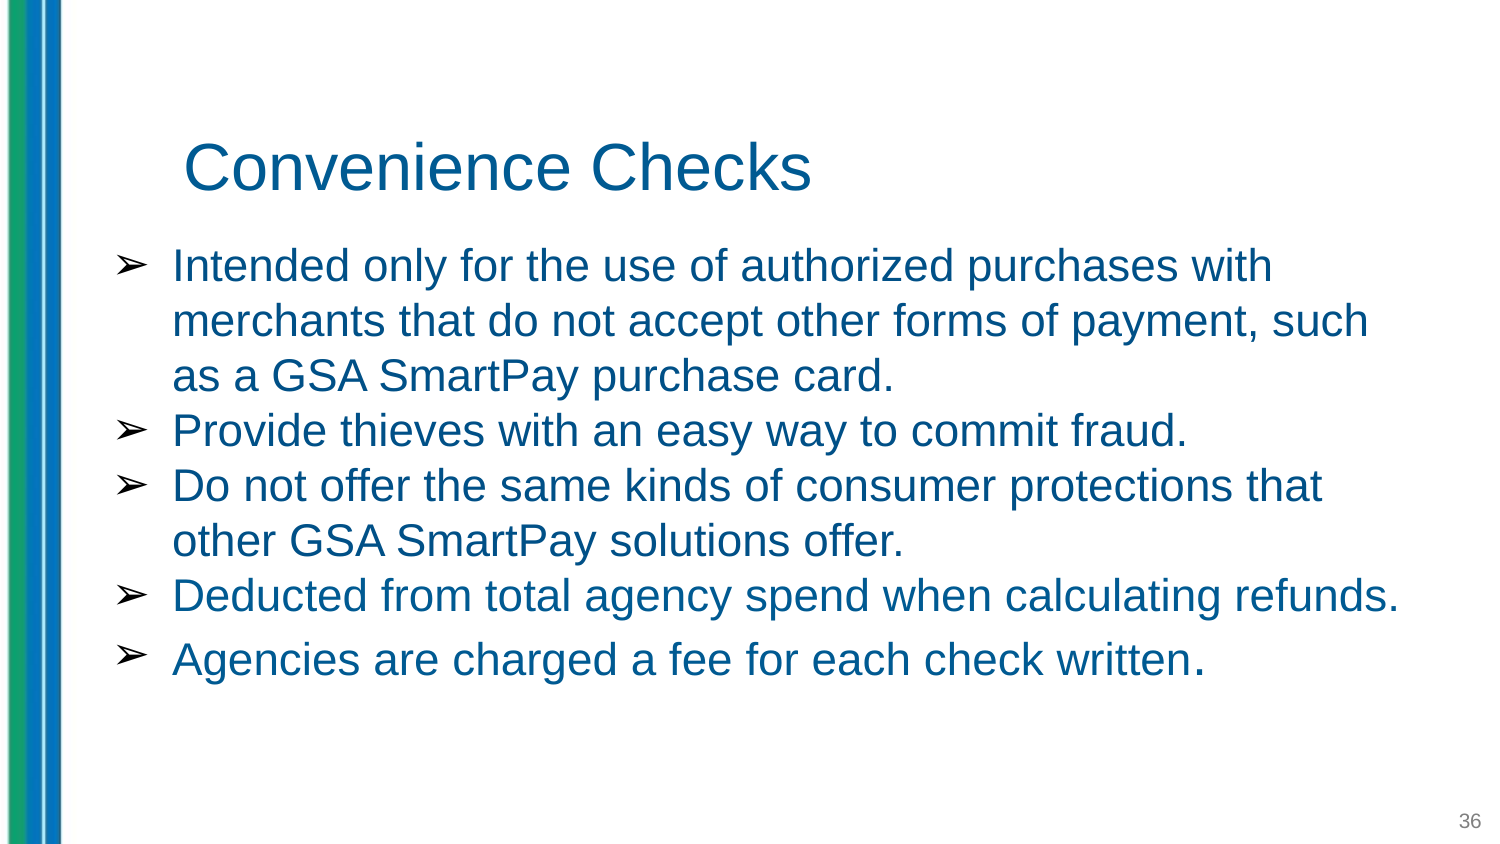

# Convenience Checks
Intended only for the use of authorized purchases with merchants that do not accept other forms of payment, such as a GSA SmartPay purchase card.
Provide thieves with an easy way to commit fraud.
Do not offer the same kinds of consumer protections that other GSA SmartPay solutions offer.
Deducted from total agency spend when calculating refunds.
Agencies are charged a fee for each check written.